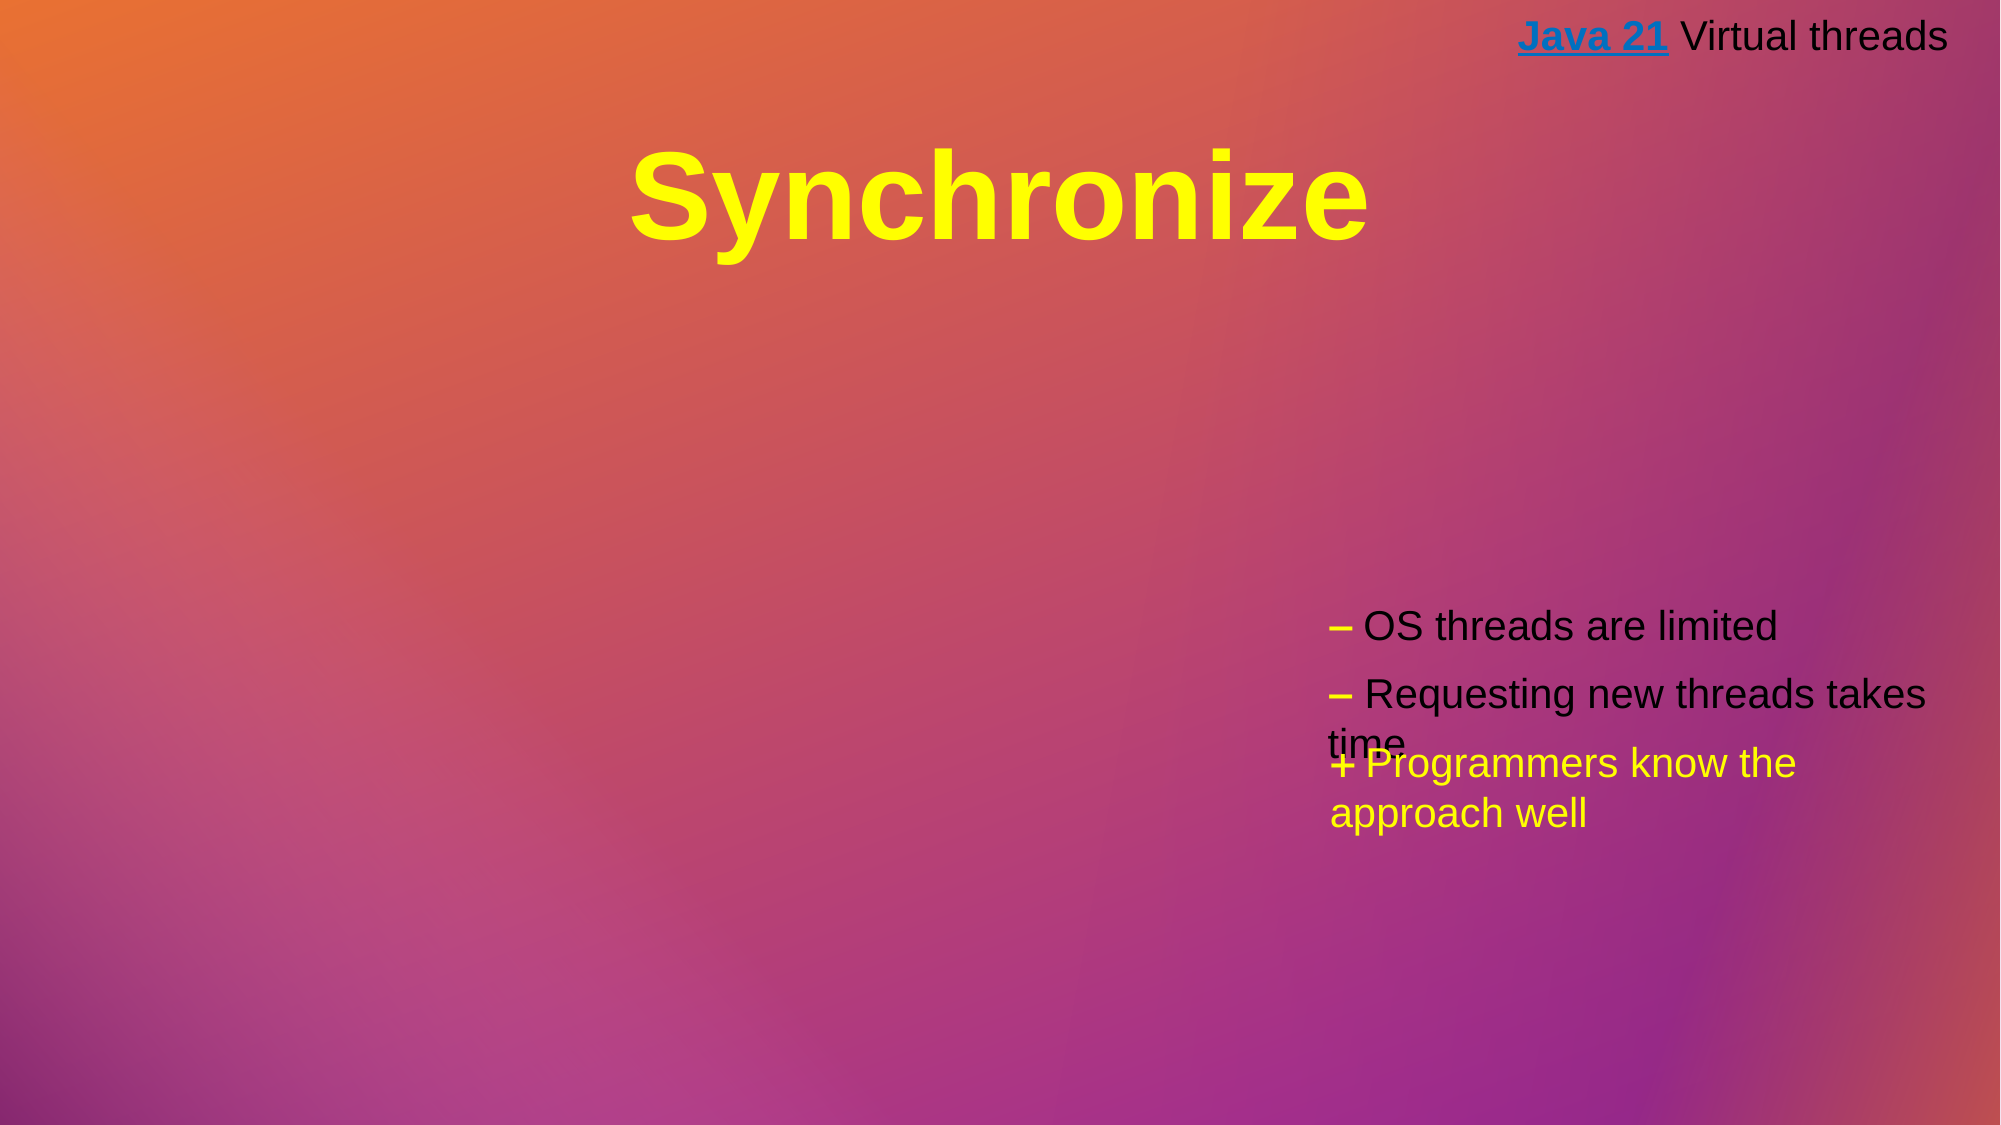

Java 21 Virtual threads
Synchronize
➖ OS threads are limited
➖ Requesting new threads takes time
➕ Programmers know the approach well